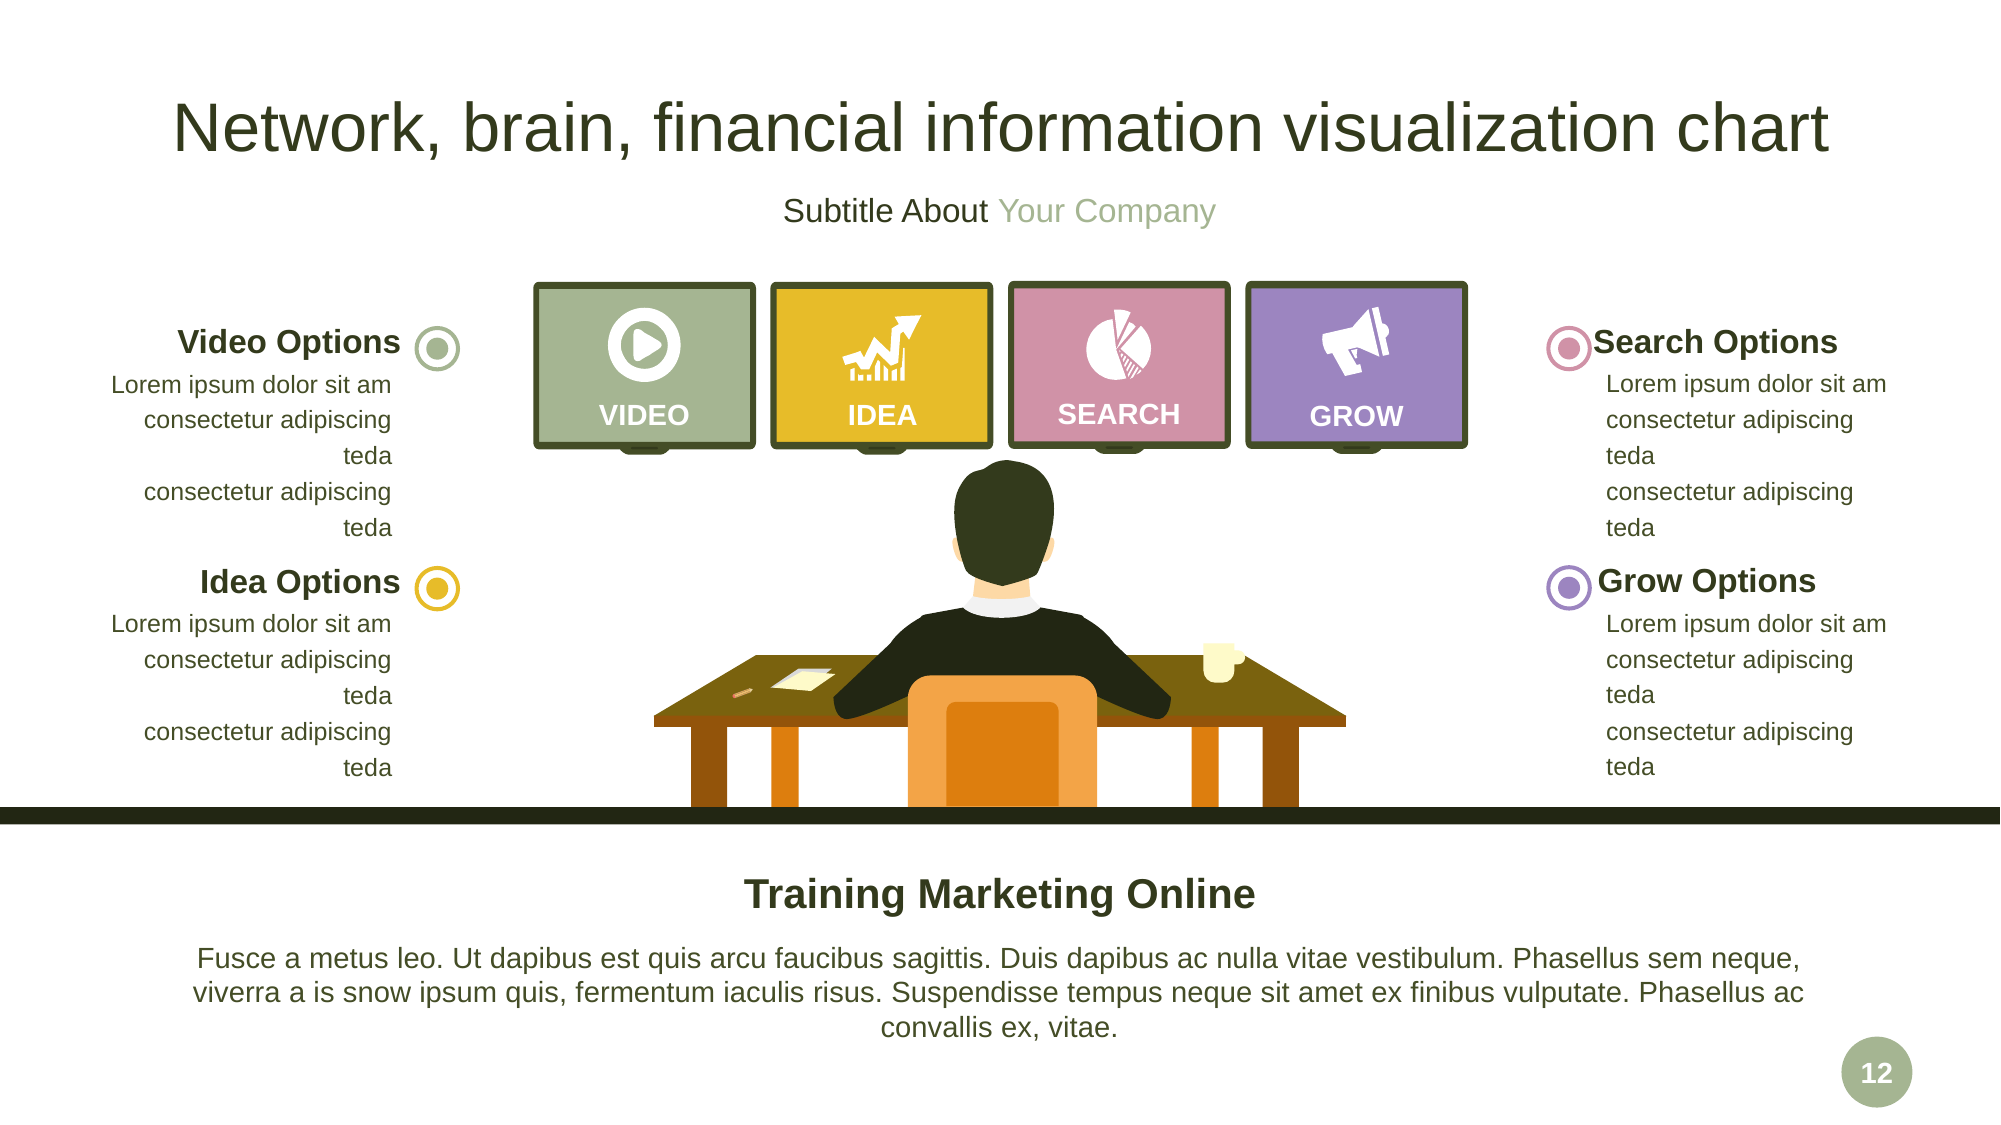

# Network, brain, financial information visualization chart

SEARCH

GROW

VIDEO

IDEA
Search Options
Video Options

Lorem ipsum dolor sit am consectetur adipiscing teda
consectetur adipiscing teda
Lorem ipsum dolor sit am consectetur adipiscing teda
consectetur adipiscing teda

Grow Options
Idea Options

Lorem ipsum dolor sit am consectetur adipiscing teda
consectetur adipiscing teda
Lorem ipsum dolor sit am consectetur adipiscing teda
consectetur adipiscing teda

Training Marketing Online
Fusce a metus leo. Ut dapibus est quis arcu faucibus sagittis. Duis dapibus ac nulla vitae vestibulum. Phasellus sem neque, viverra a is snow ipsum quis, fermentum iaculis risus. Suspendisse tempus neque sit amet ex finibus vulputate. Phasellus ac convallis ex, vitae.